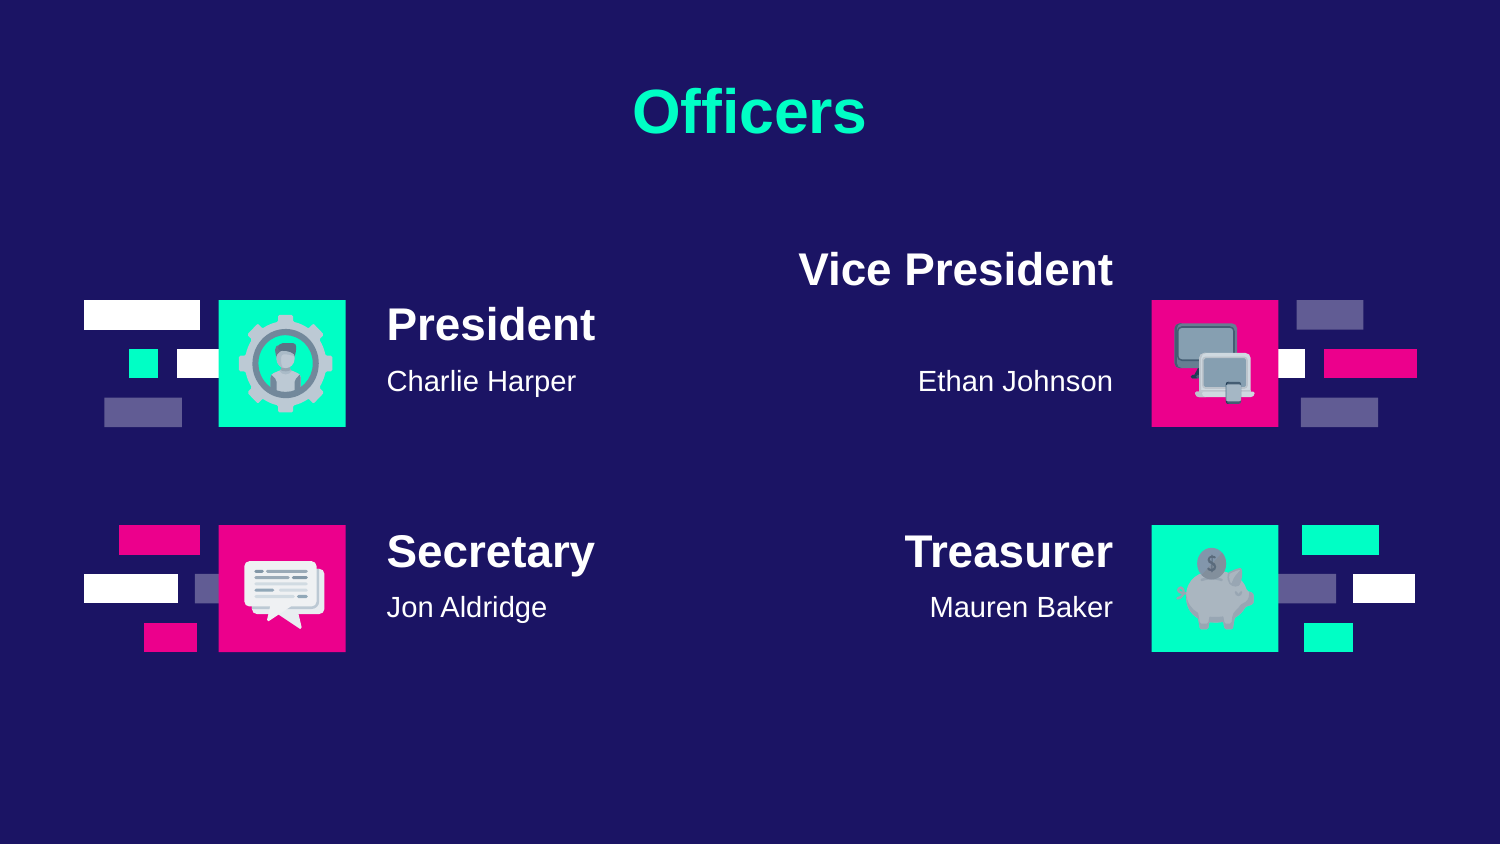

Officers
# President
Vice President

Charlie Harper

Ethan Johnson

Secretary
Treasurer

Jon Aldridge
Mauren Baker